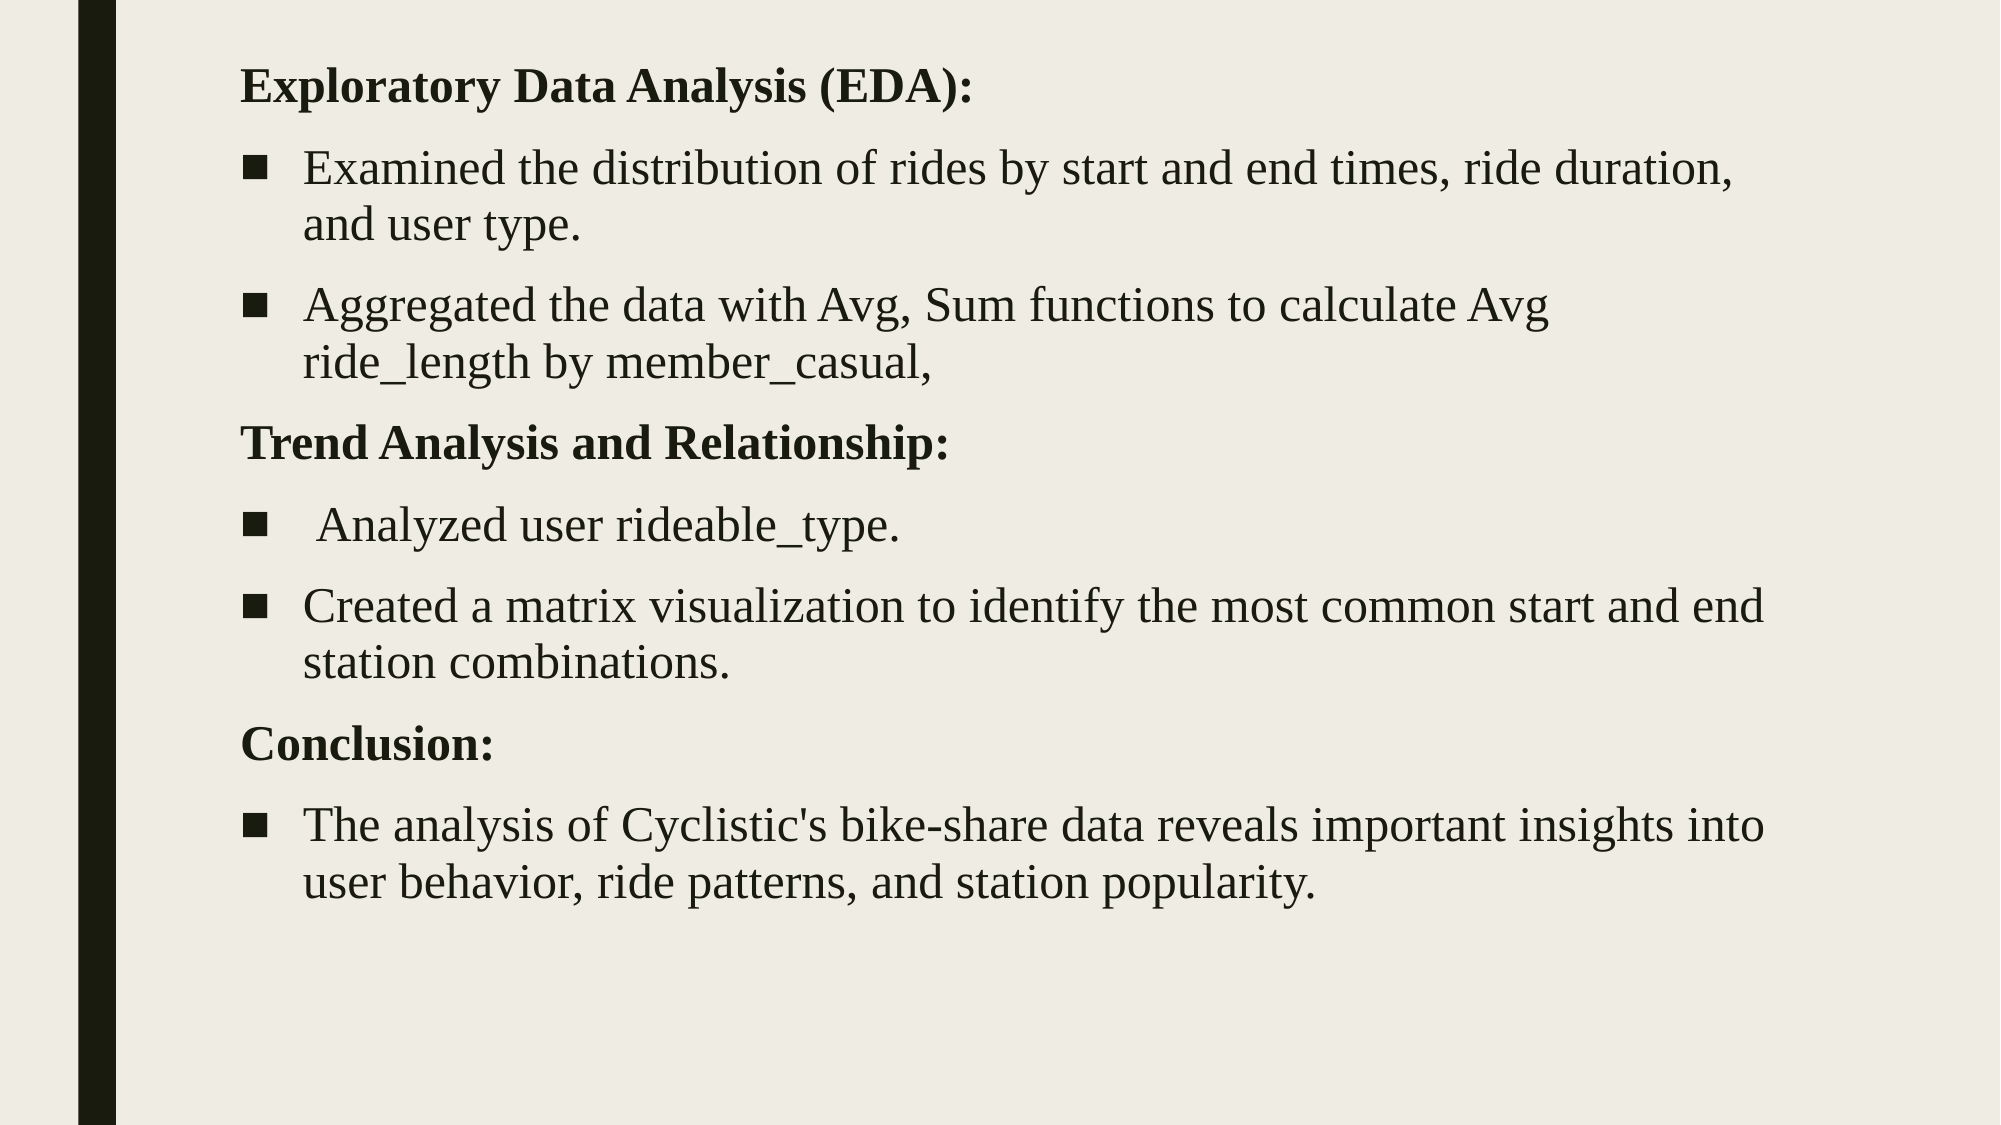

Exploratory Data Analysis (EDA):
Examined the distribution of rides by start and end times, ride duration, and user type.
Aggregated the data with Avg, Sum functions to calculate Avg ride_length by member_casual,
Trend Analysis and Relationship:
 Analyzed user rideable_type.
Created a matrix visualization to identify the most common start and end station combinations.
Conclusion:
The analysis of Cyclistic's bike-share data reveals important insights into user behavior, ride patterns, and station popularity.